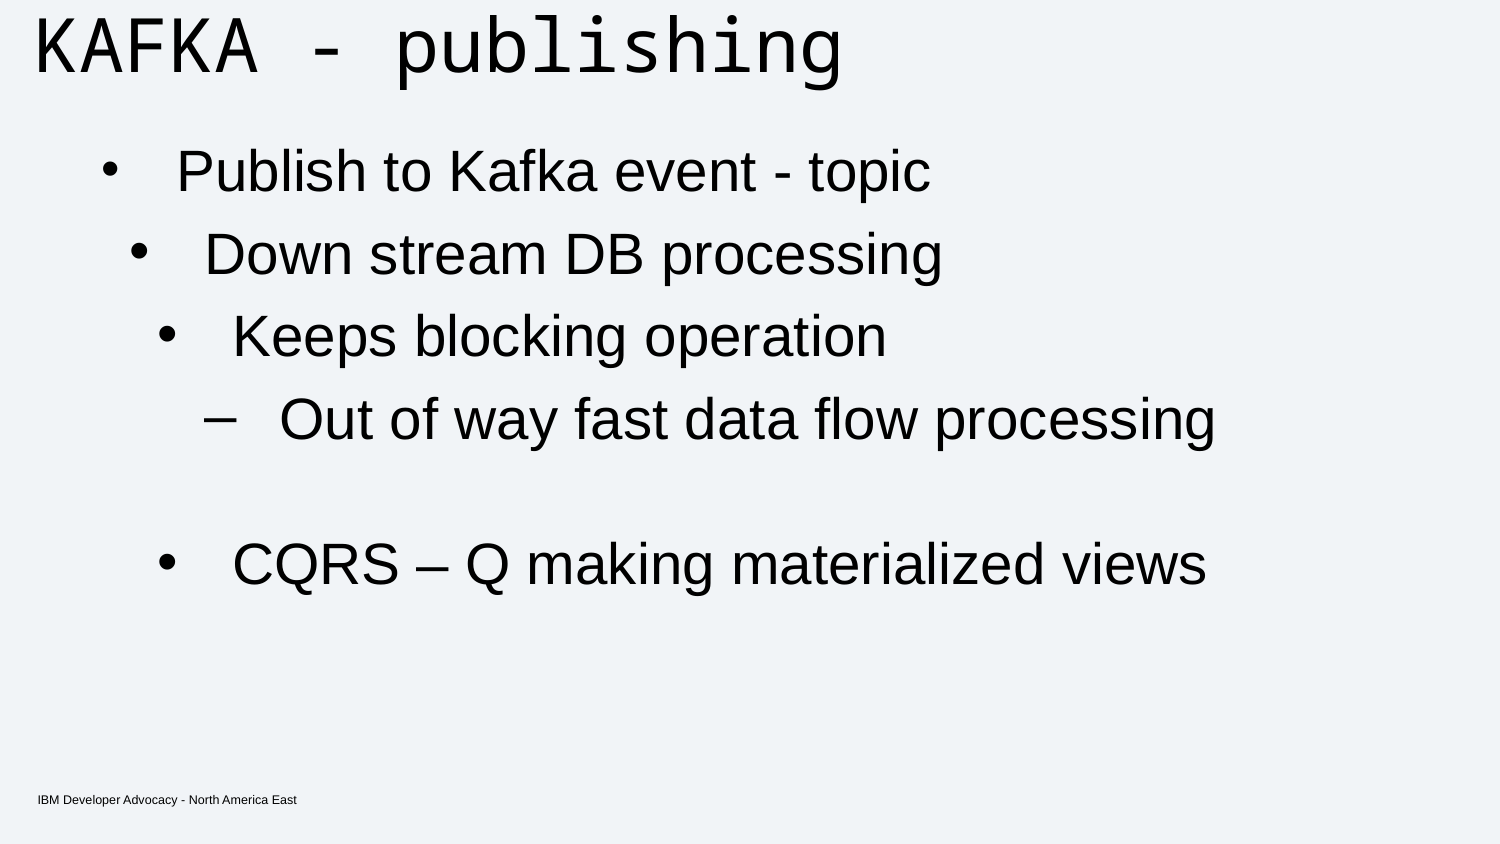

# KAFKA - publishing
Publish to Kafka event - topic
Down stream DB processing
Keeps blocking operation
Out of way fast data flow processing

CQRS – Q making materialized views
IBM Developer Advocacy - North America East